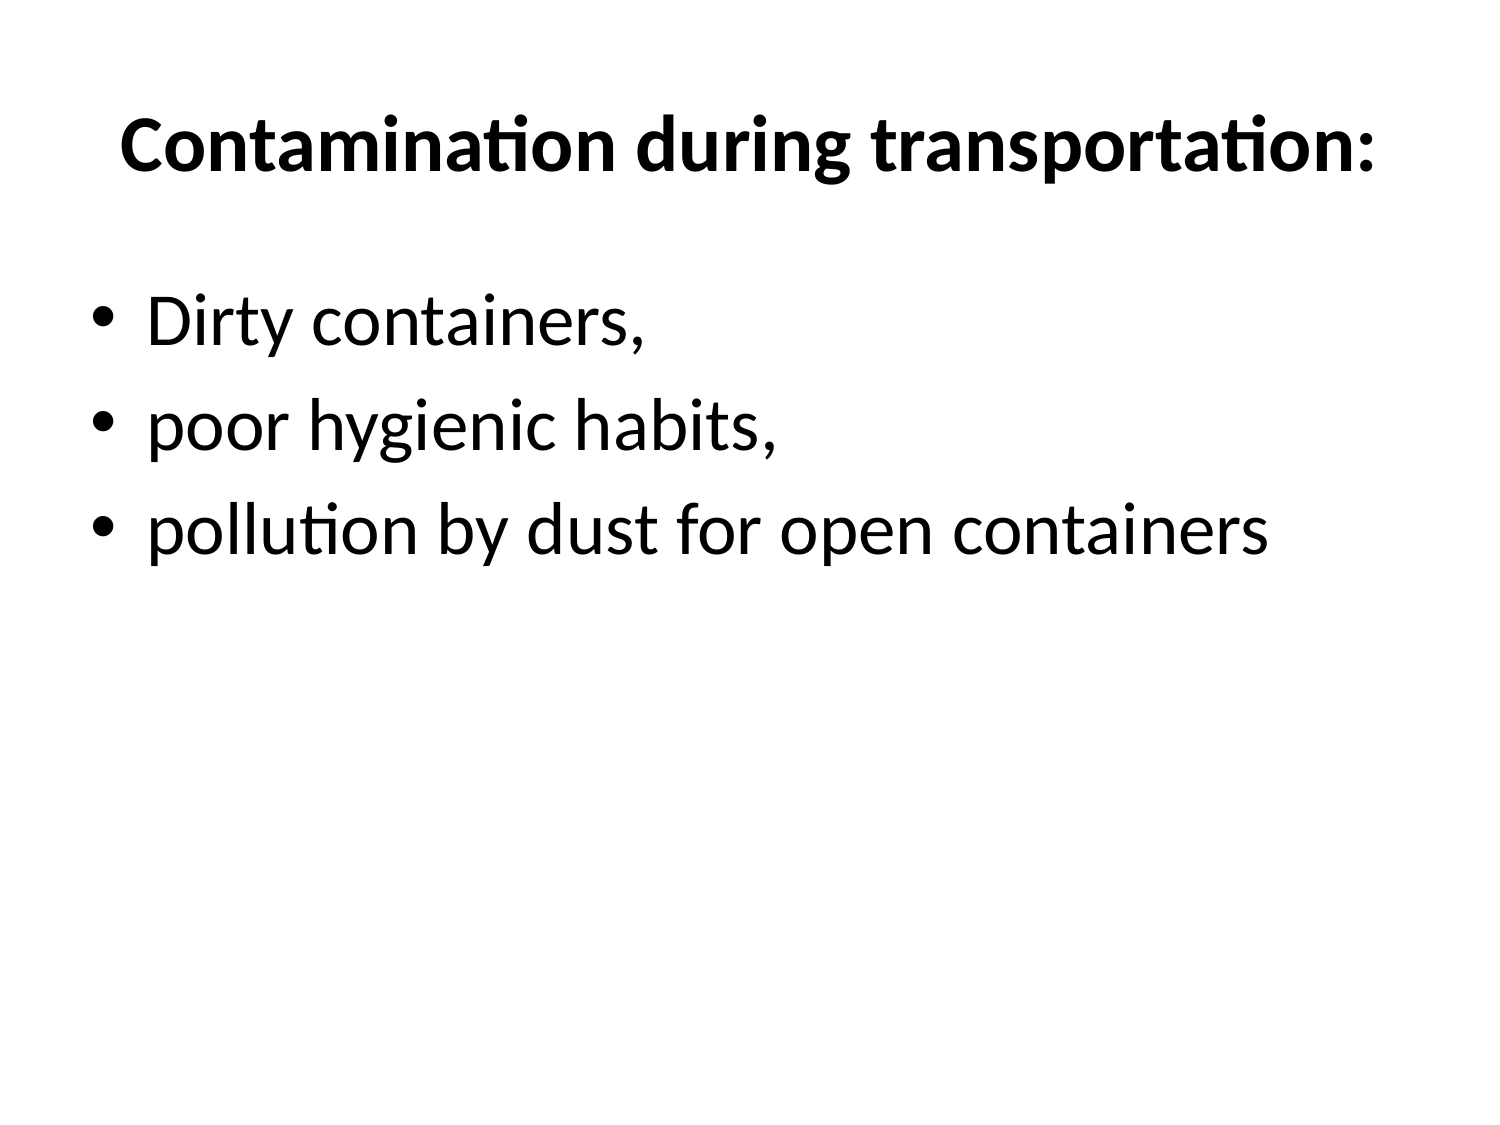

# Contamination during transportation:
Dirty containers,
poor hygienic habits,
pollution by dust for open containers